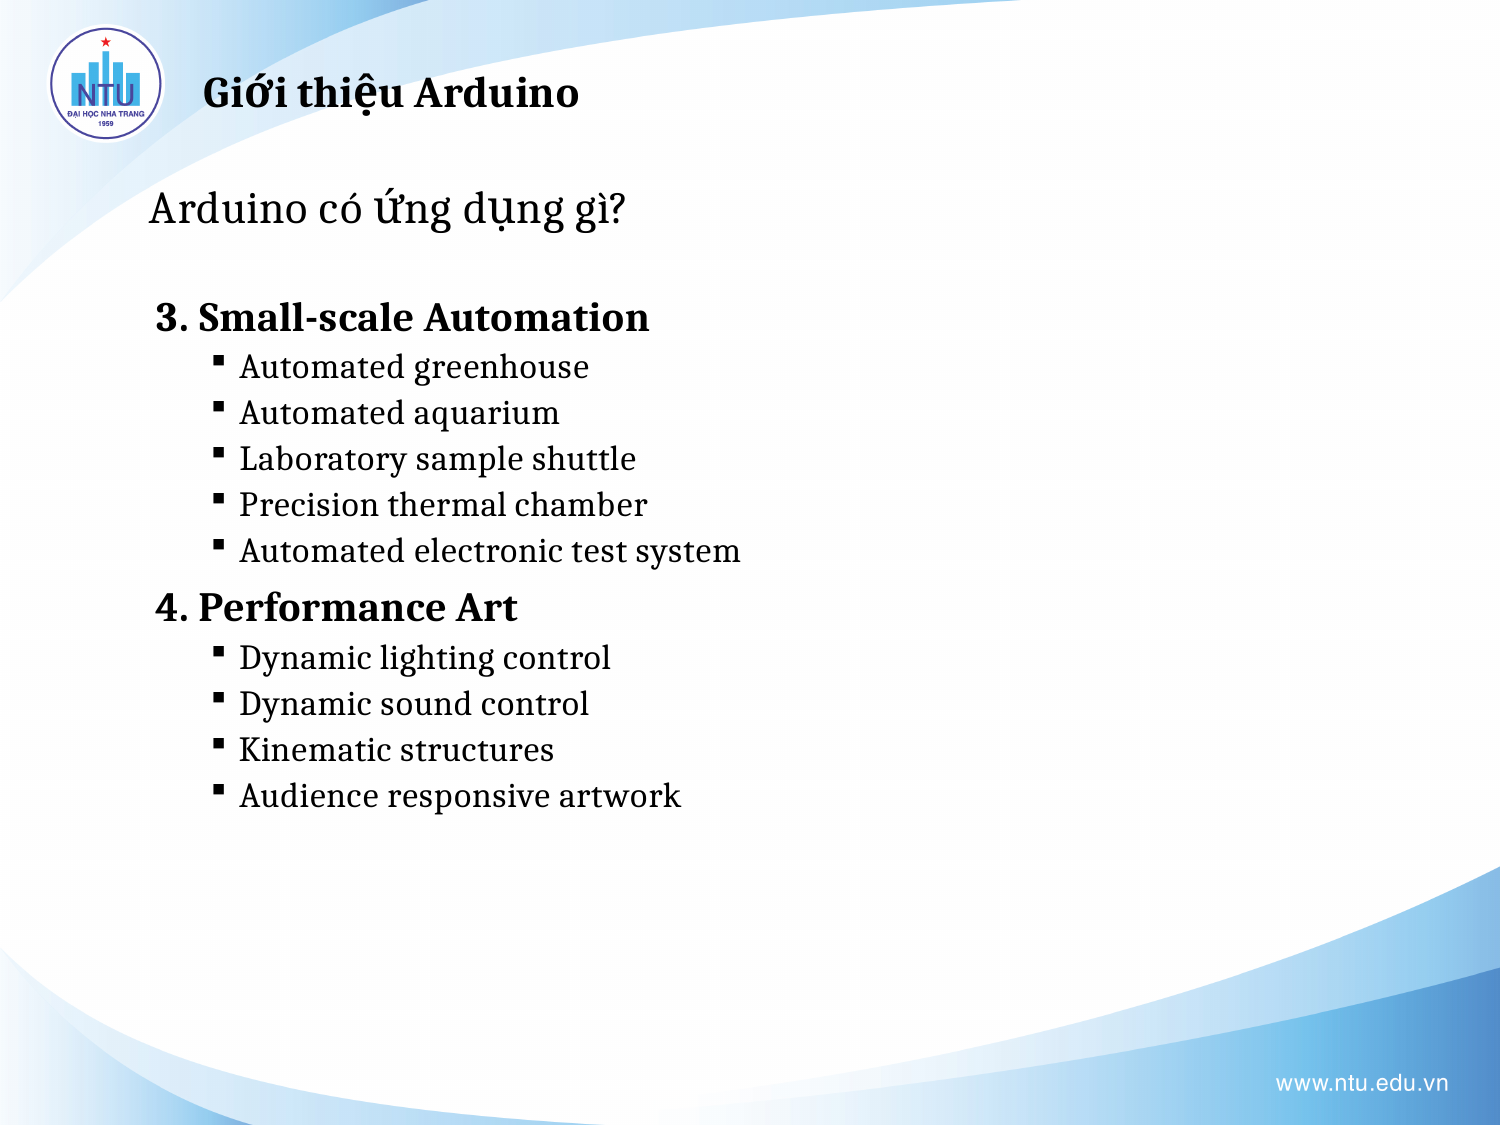

Giới thiệu Arduino
# Arduino có ứng dụng gì?
3. Small-scale Automation
Automated greenhouse
Automated aquarium
Laboratory sample shuttle
Precision thermal chamber
Automated electronic test system
4. Performance Art
Dynamic lighting control
Dynamic sound control
Kinematic structures
Audience responsive artwork